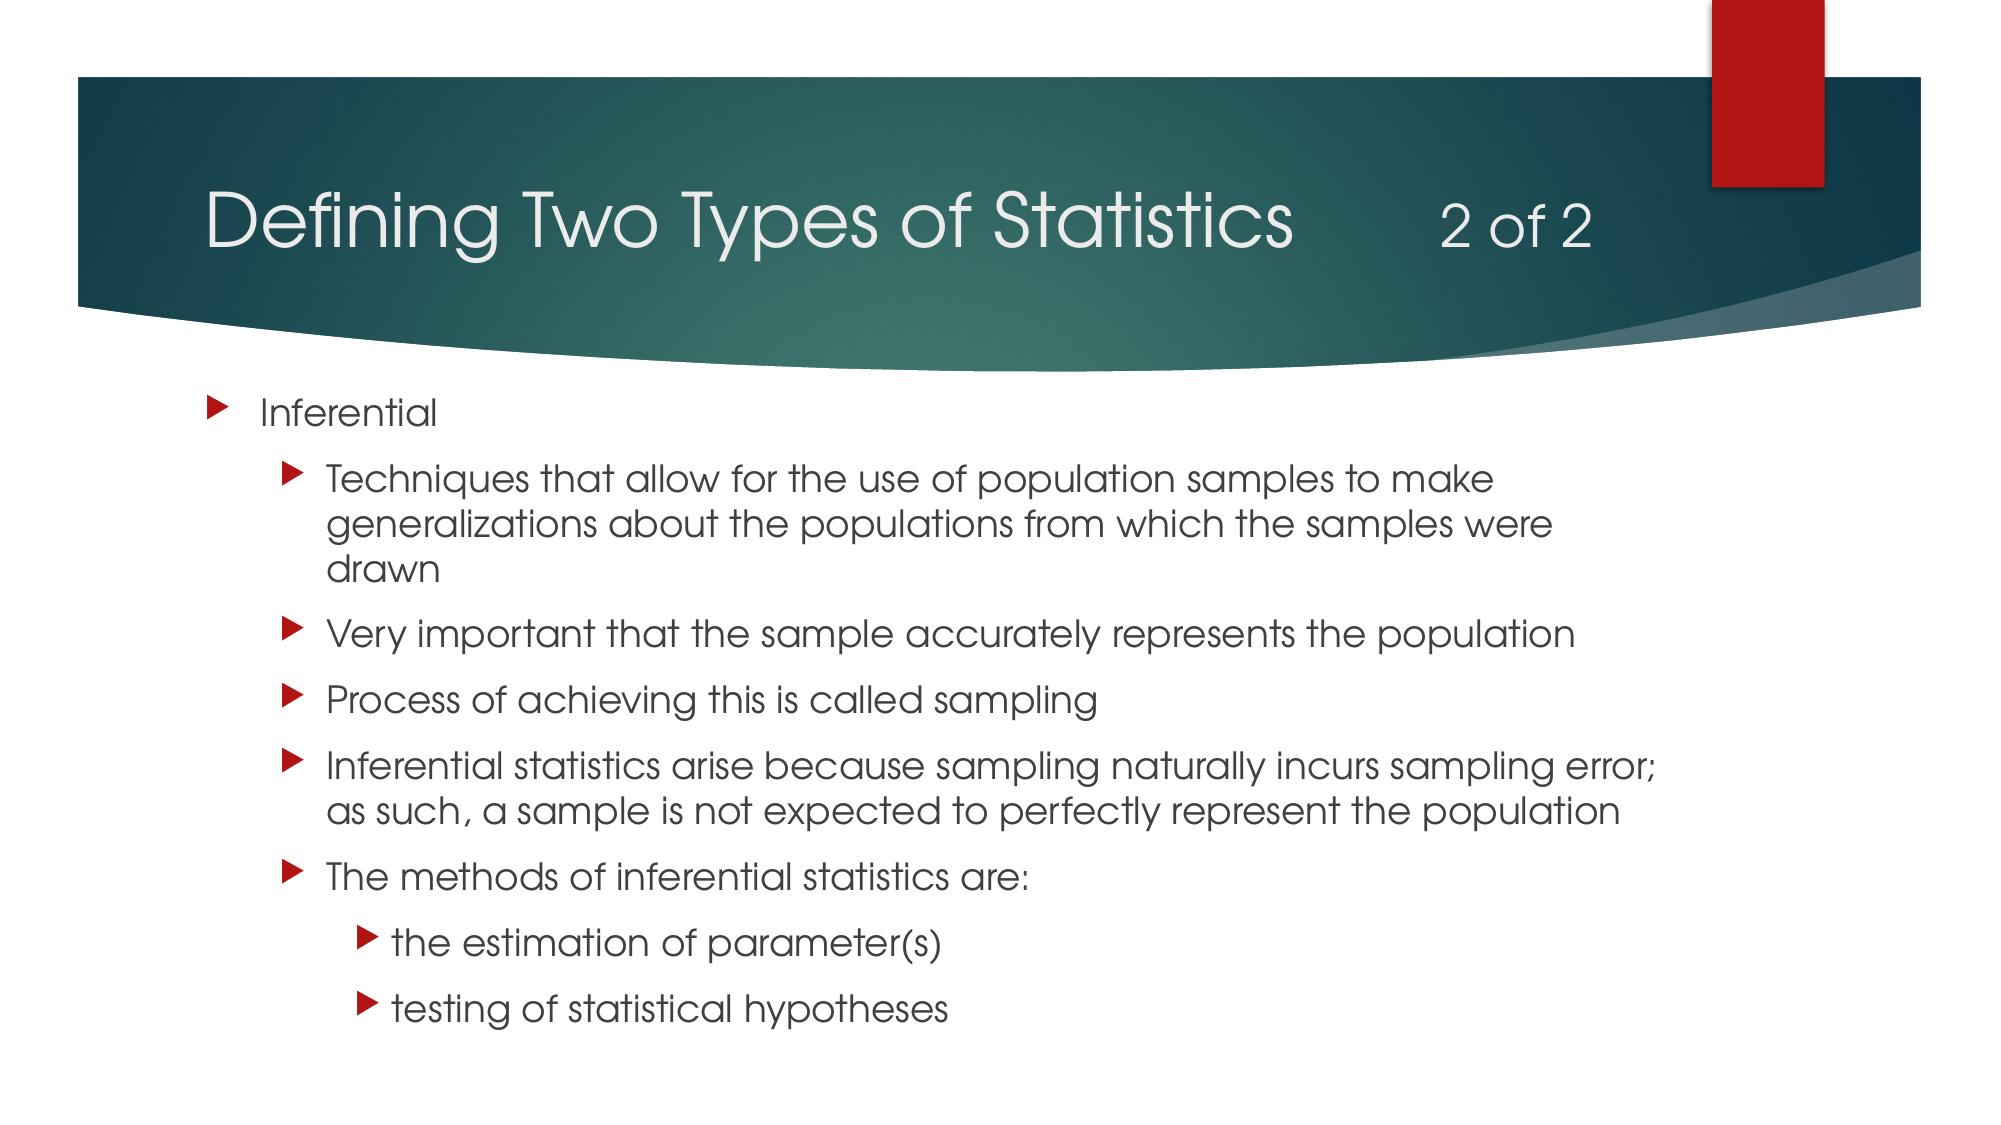

# Defining Two Types of Statistics       2 of 2
Inferential
Techniques that allow for the use of population samples to make generalizations about the populations from which the samples were drawn
Very important that the sample accurately represents the population
Process of achieving this is called sampling
Inferential statistics arise because sampling naturally incurs sampling error; as such, a sample is not expected to perfectly represent the population
The methods of inferential statistics are:
the estimation of parameter(s)
testing of statistical hypotheses